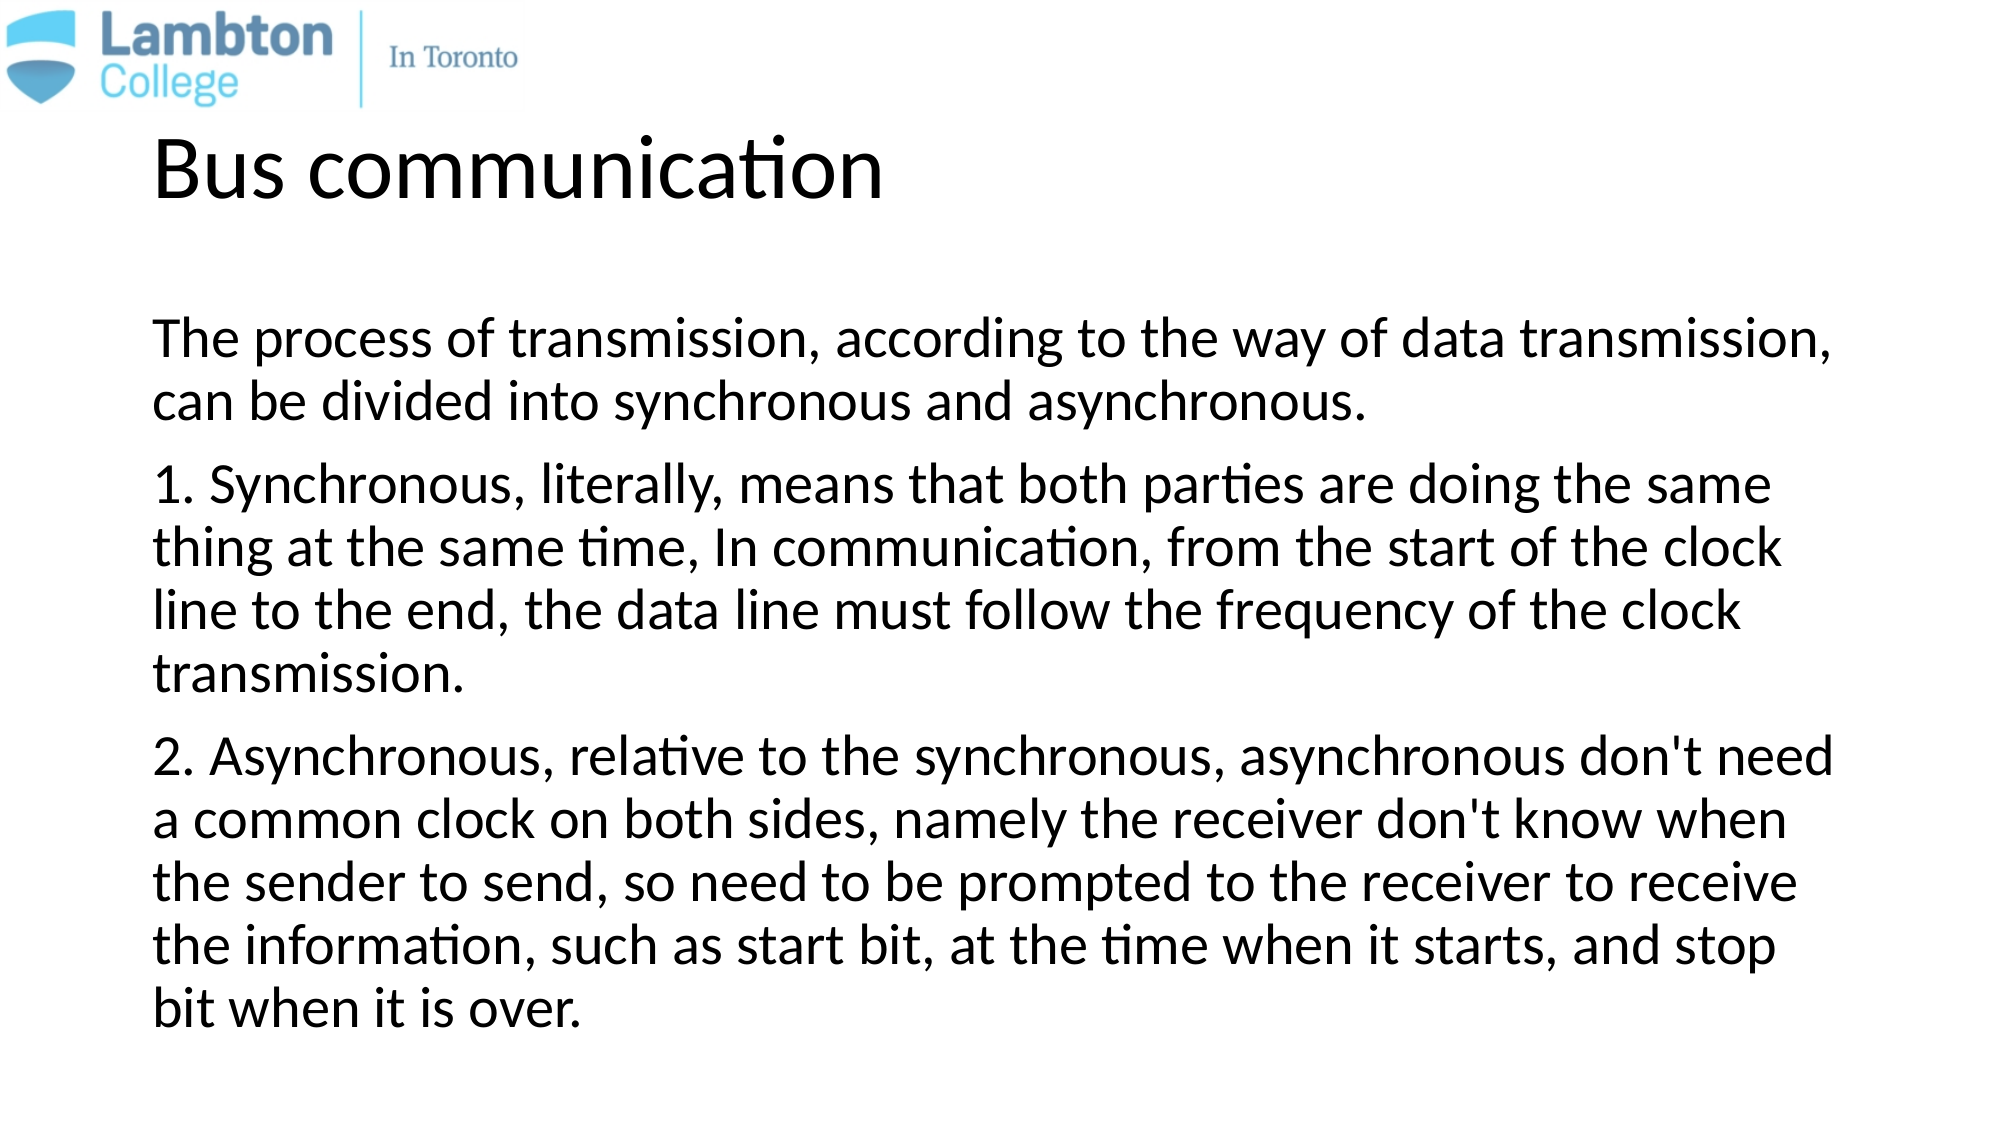

# Bus communication
The process of transmission, according to the way of data transmission, can be divided into synchronous and asynchronous.
1. Synchronous, literally, means that both parties are doing the same thing at the same time, In communication, from the start of the clock line to the end, the data line must follow the frequency of the clock transmission.
2. Asynchronous, relative to the synchronous, asynchronous don't need a common clock on both sides, namely the receiver don't know when the sender to send, so need to be prompted to the receiver to receive the information, such as start bit, at the time when it starts, and stop bit when it is over.